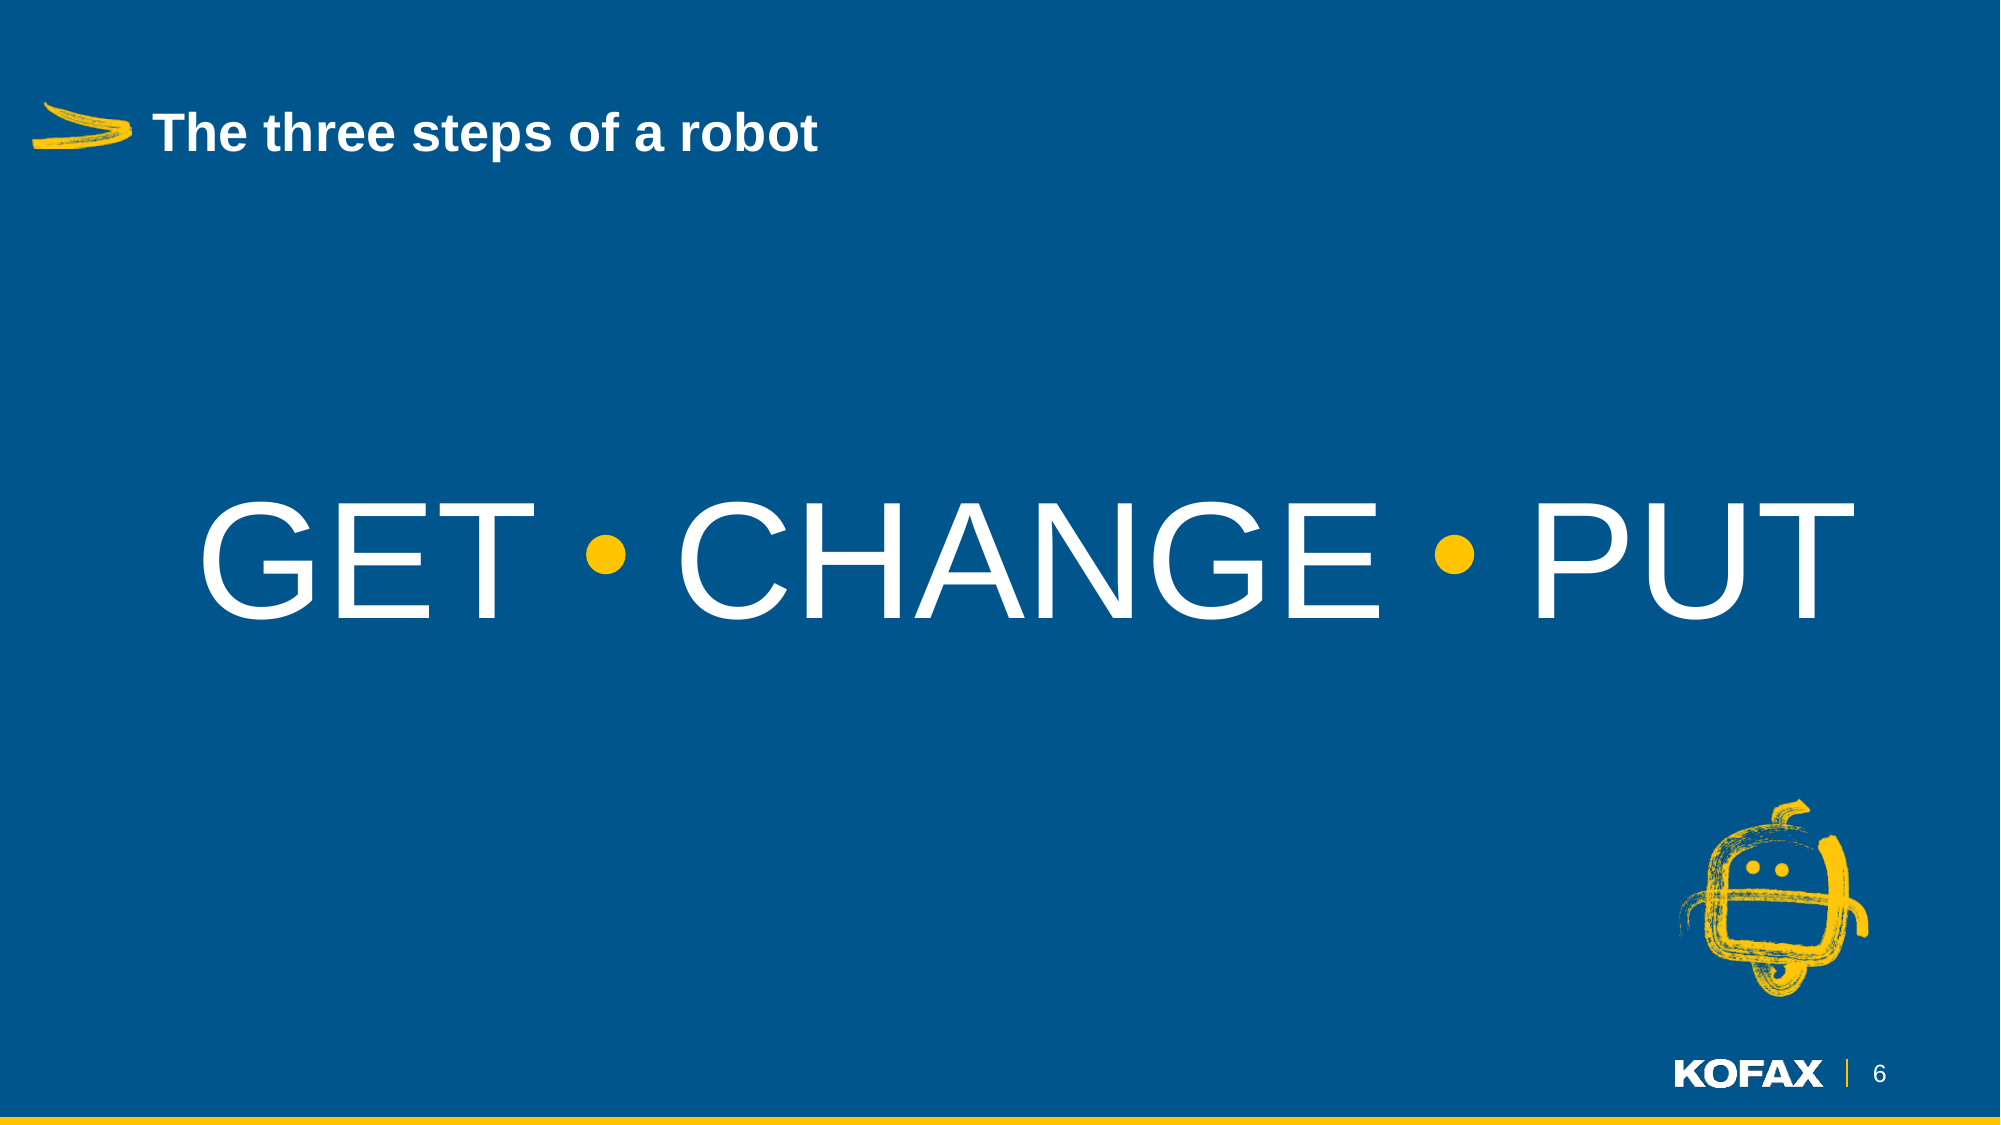

# The three steps of a robot
GET   CHANGE   PUT

6